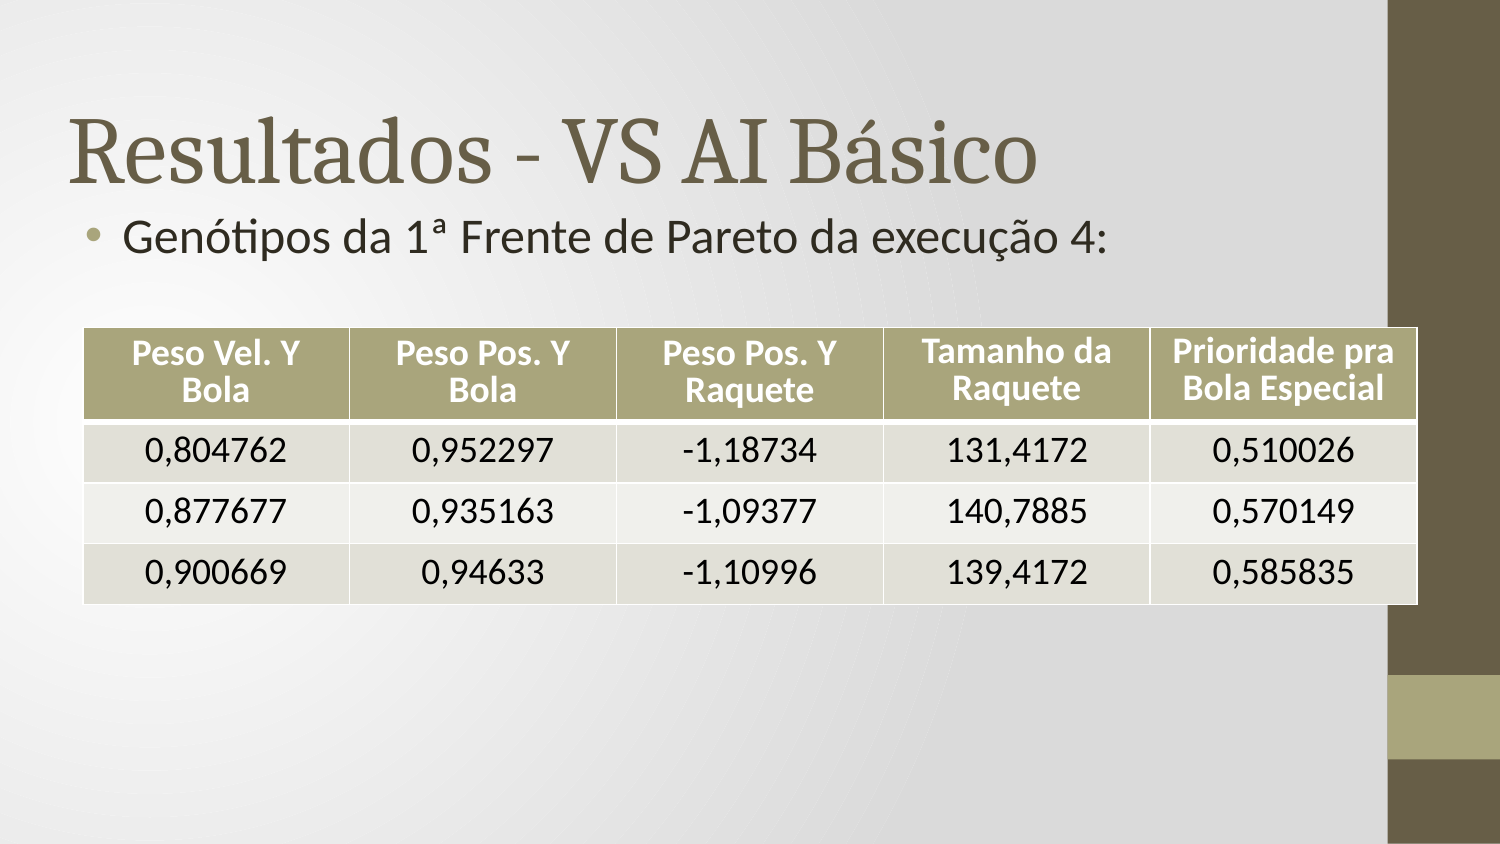

# Resultados - VS AI Básico
Genótipos da 1ª Frente de Pareto da execução 4:
| Peso Vel. Y Bola | Peso Pos. Y Bola | Peso Pos. Y Raquete | Tamanho da Raquete | Prioridade pra Bola Especial |
| --- | --- | --- | --- | --- |
| 0,804762 | 0,952297 | -1,18734 | 131,4172 | 0,510026 |
| 0,877677 | 0,935163 | -1,09377 | 140,7885 | 0,570149 |
| 0,900669 | 0,94633 | -1,10996 | 139,4172 | 0,585835 |